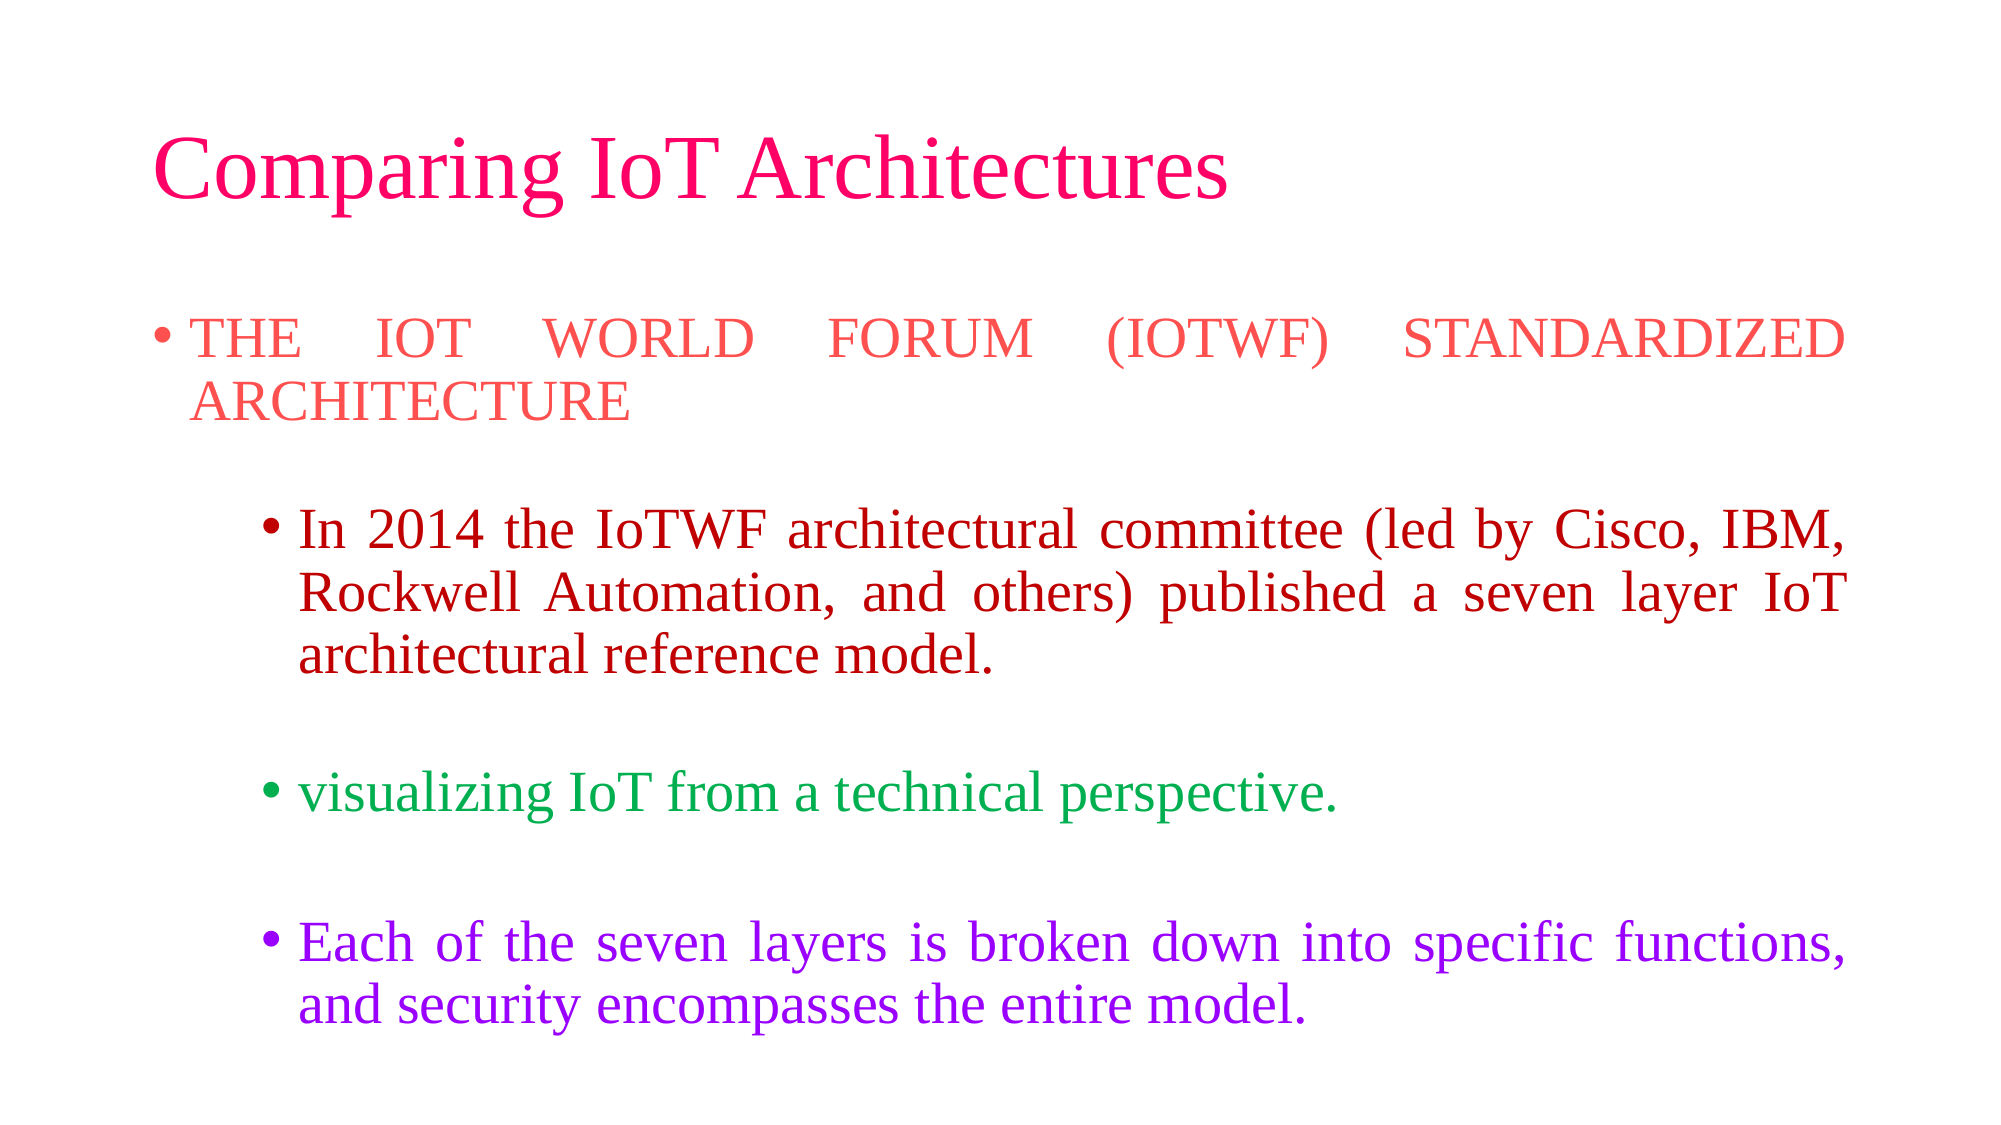

# Comparing IoT Architectures
THE IOT WORLD FORUM (IOTWF) STANDARDIZED ARCHITECTURE
In 2014 the IoTWF architectural committee (led by Cisco, IBM, Rockwell Automation, and others) published a seven layer IoT architectural reference model.
visualizing IoT from a technical perspective.
Each of the seven layers is broken down into specific functions, and security encompasses the entire model.